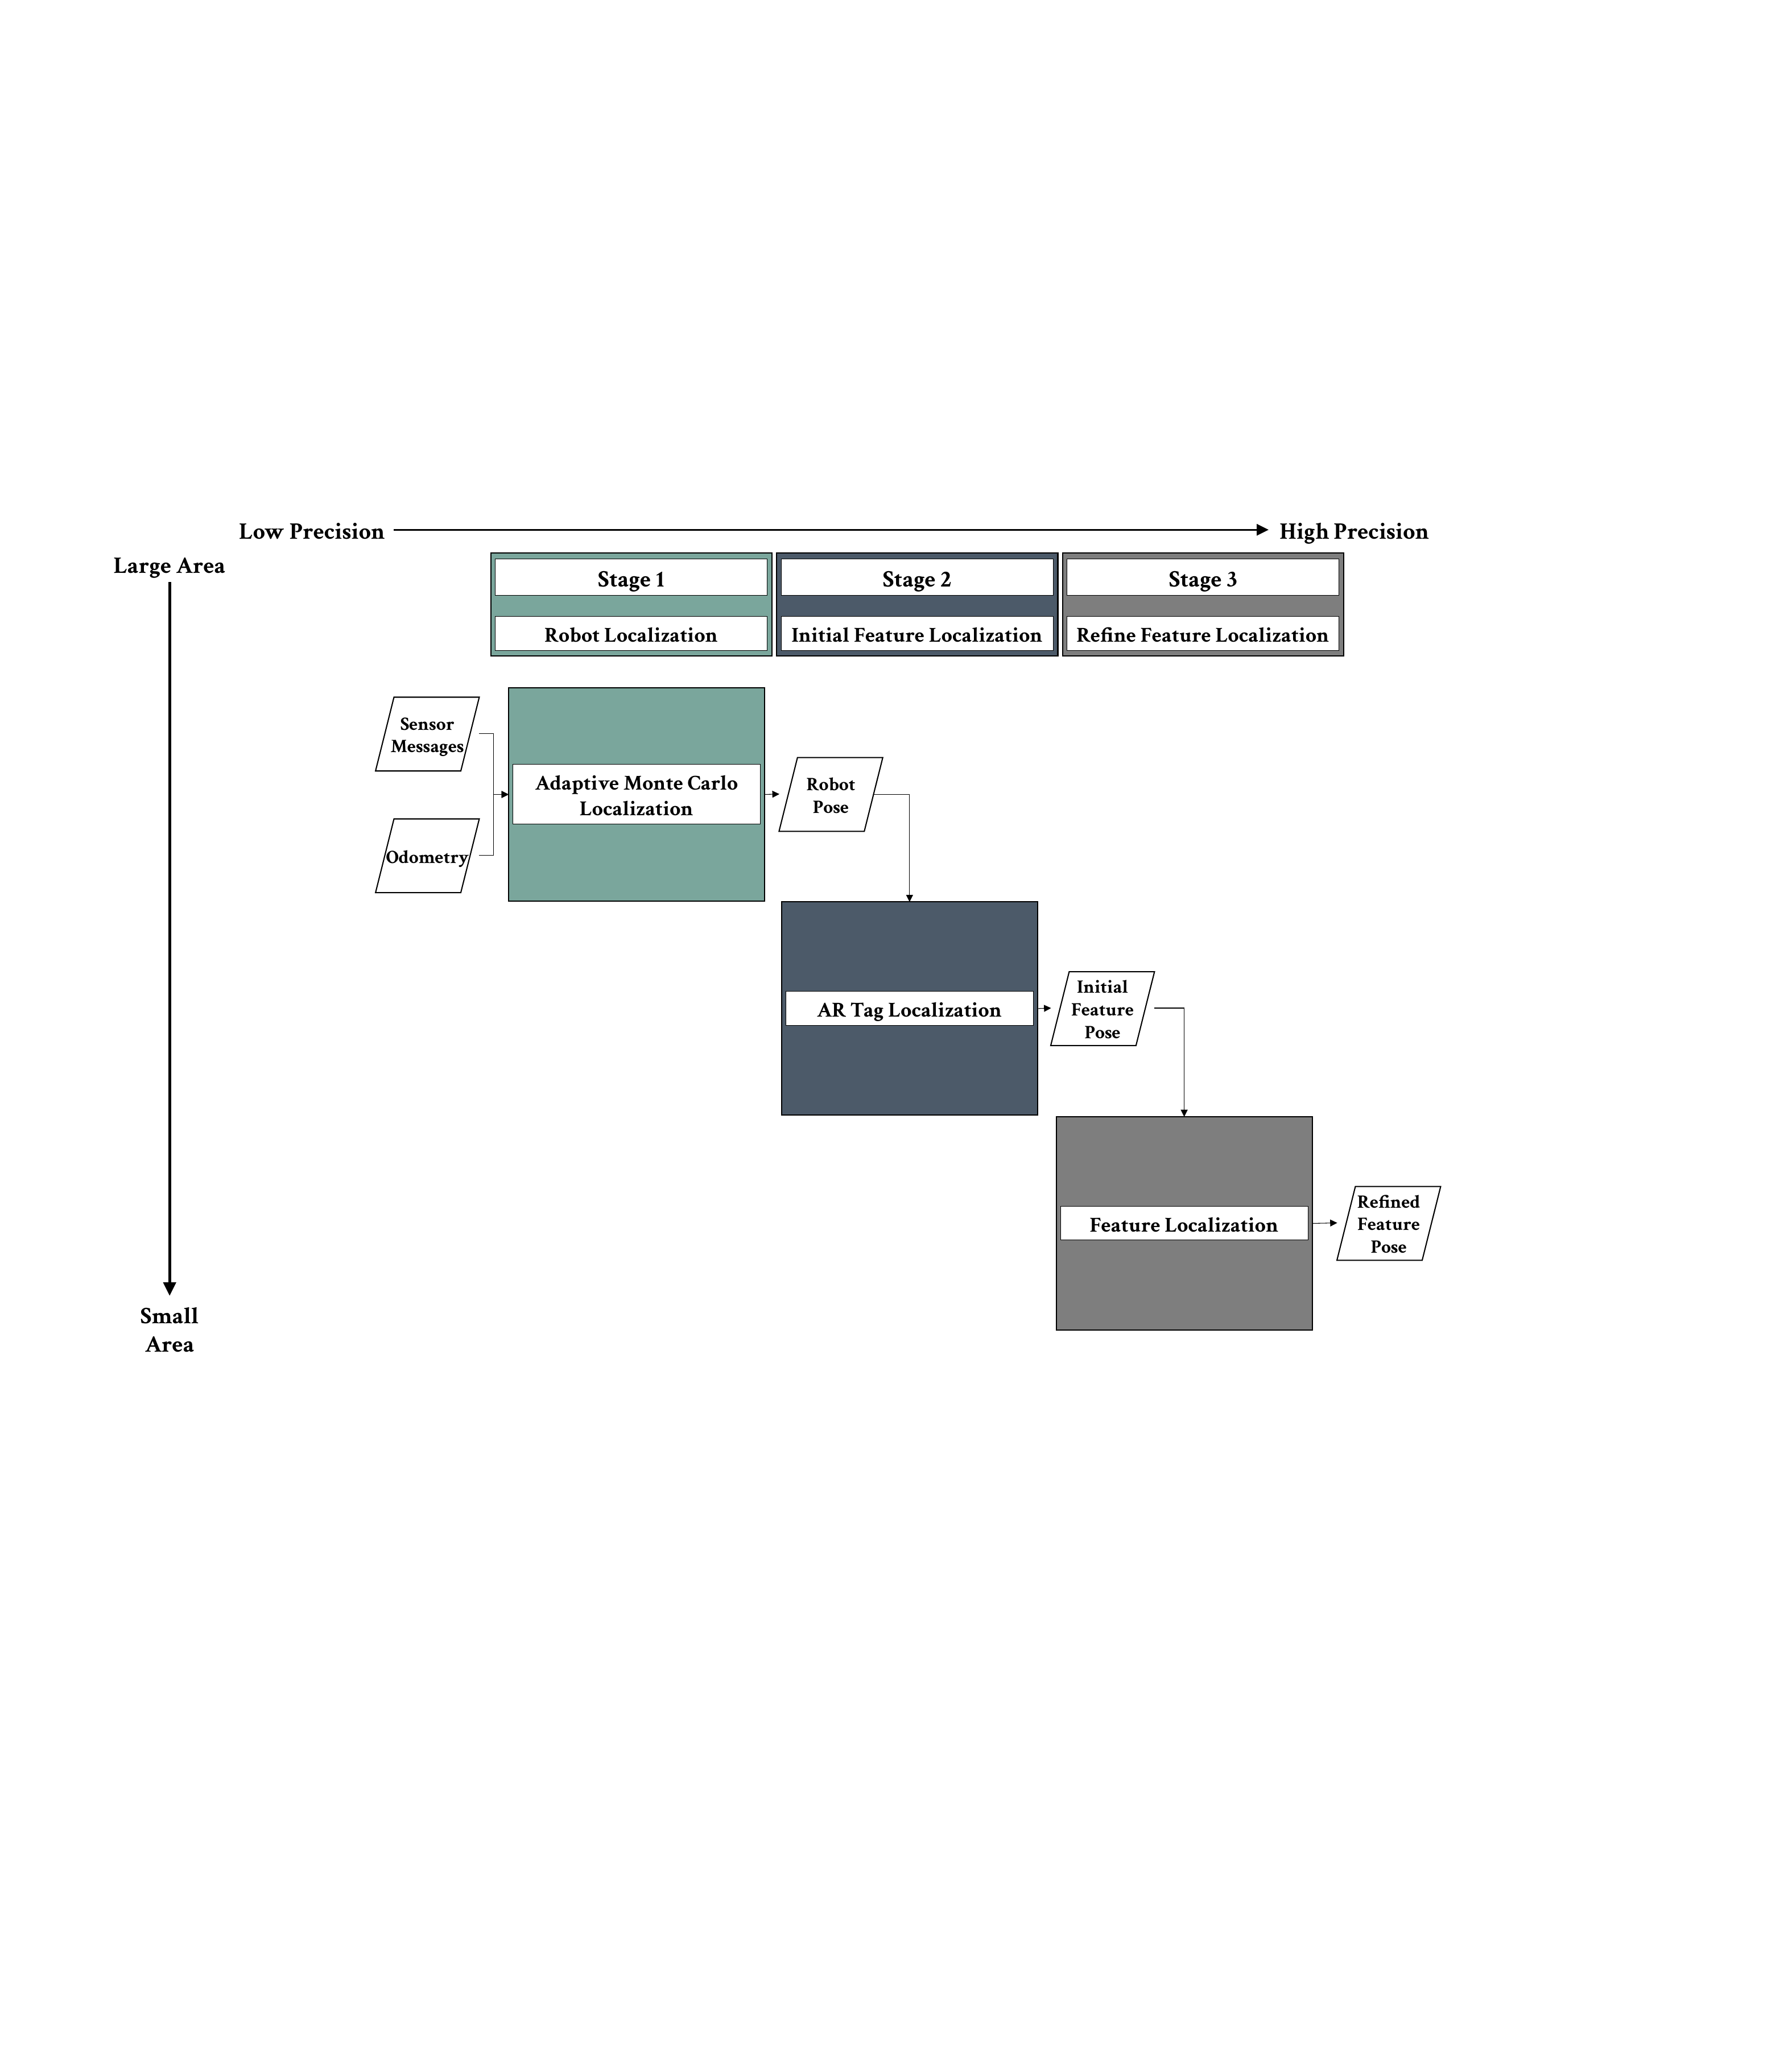

Low Precision
High Precision
Large Area

Stage 1
Robot Localization

Stage 2
Initial Feature Localization

Stage 3
Refine Feature Localization

Sensor Messages

Robot Pose
Adaptive Monte Carlo Localization

Odometry

Initial Feature Pose

AR Tag Localization

Refined Feature Pose

Feature Localization
Small Area